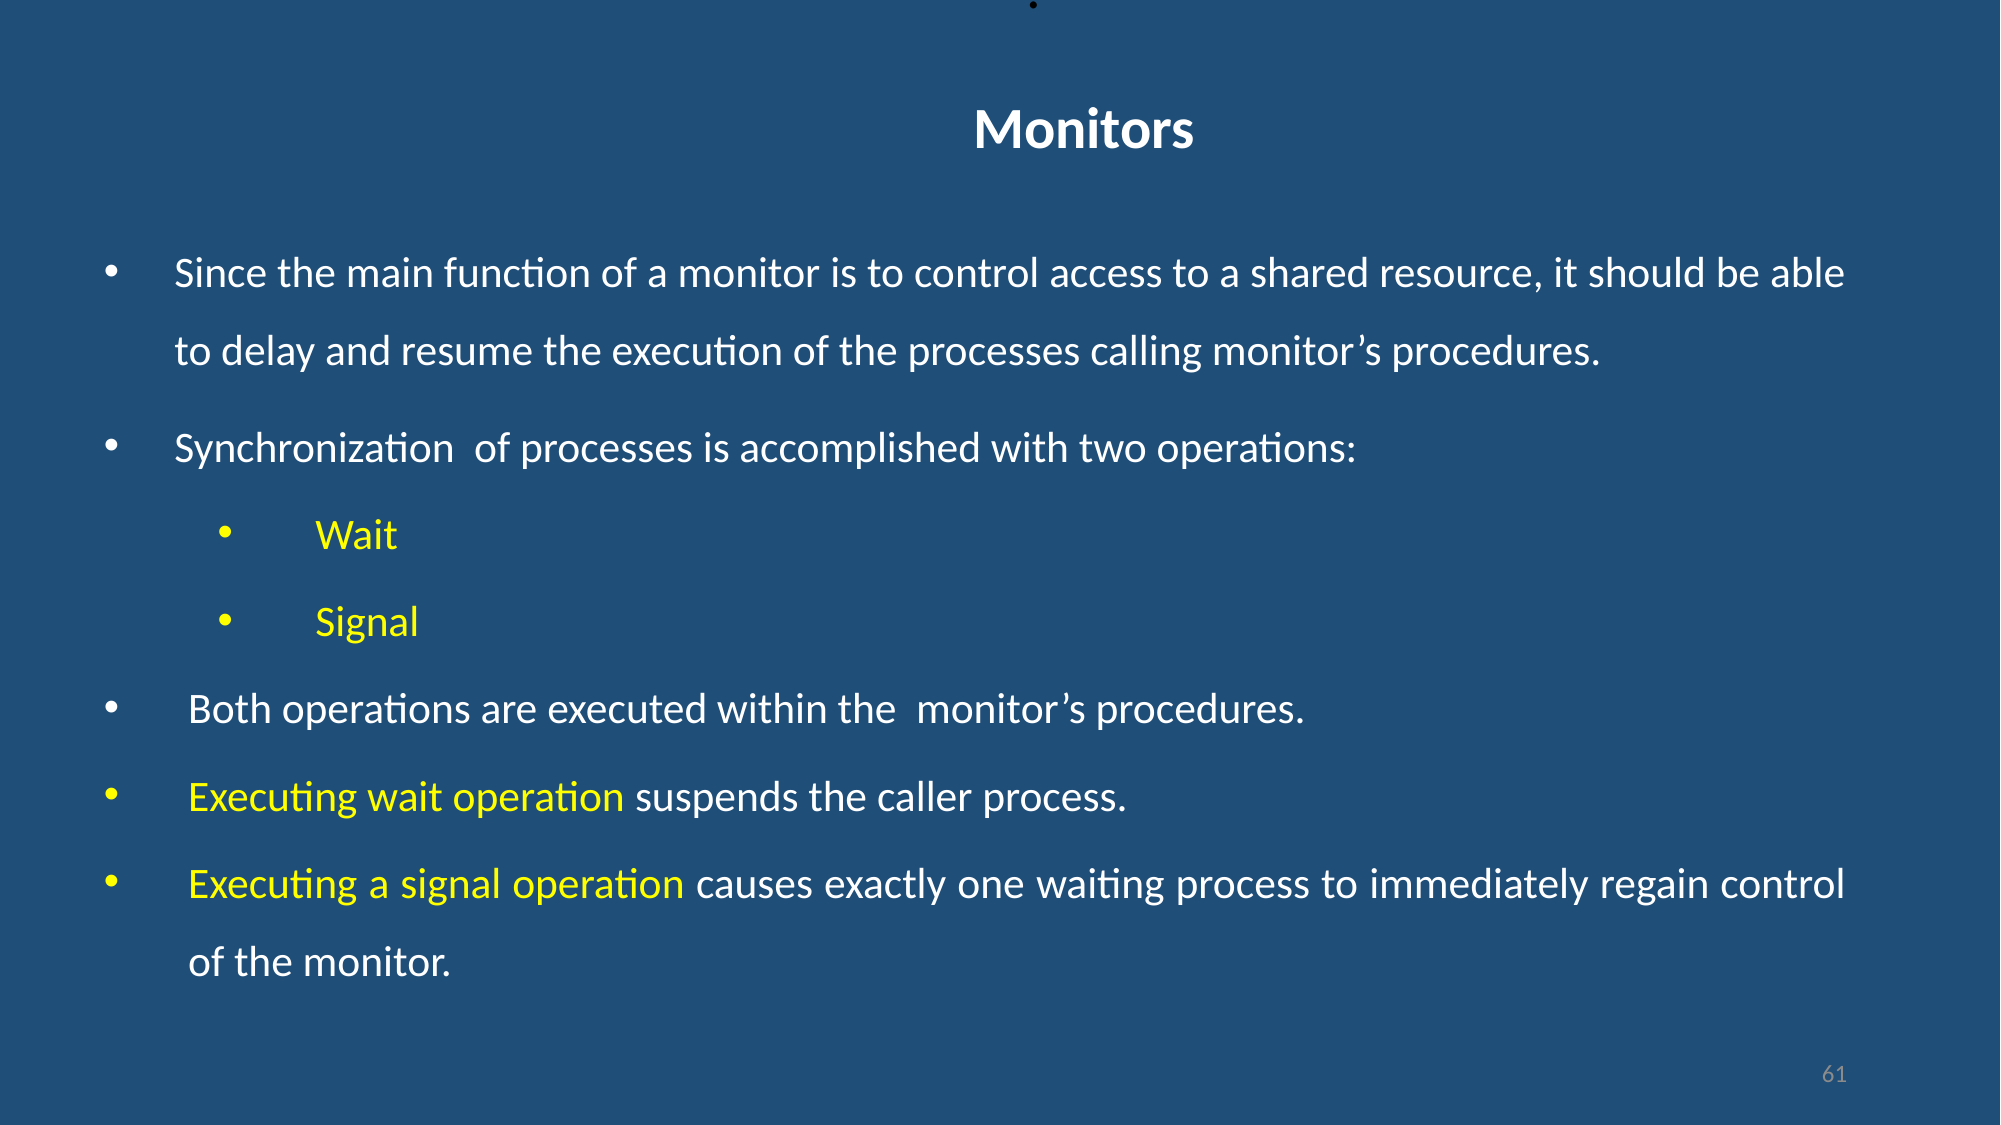

# . Monitors
Since the main function of a monitor is to control access to a shared resource, it should be able to delay and resume the execution of the processes calling monitor’s procedures.
Synchronization  of processes is accomplished with two operations:
Wait
Signal
Both operations are executed within the  monitor’s procedures.
Executing wait operation suspends the caller process.
Executing a signal operation causes exactly one waiting process to immediately regain control of the monitor.
61